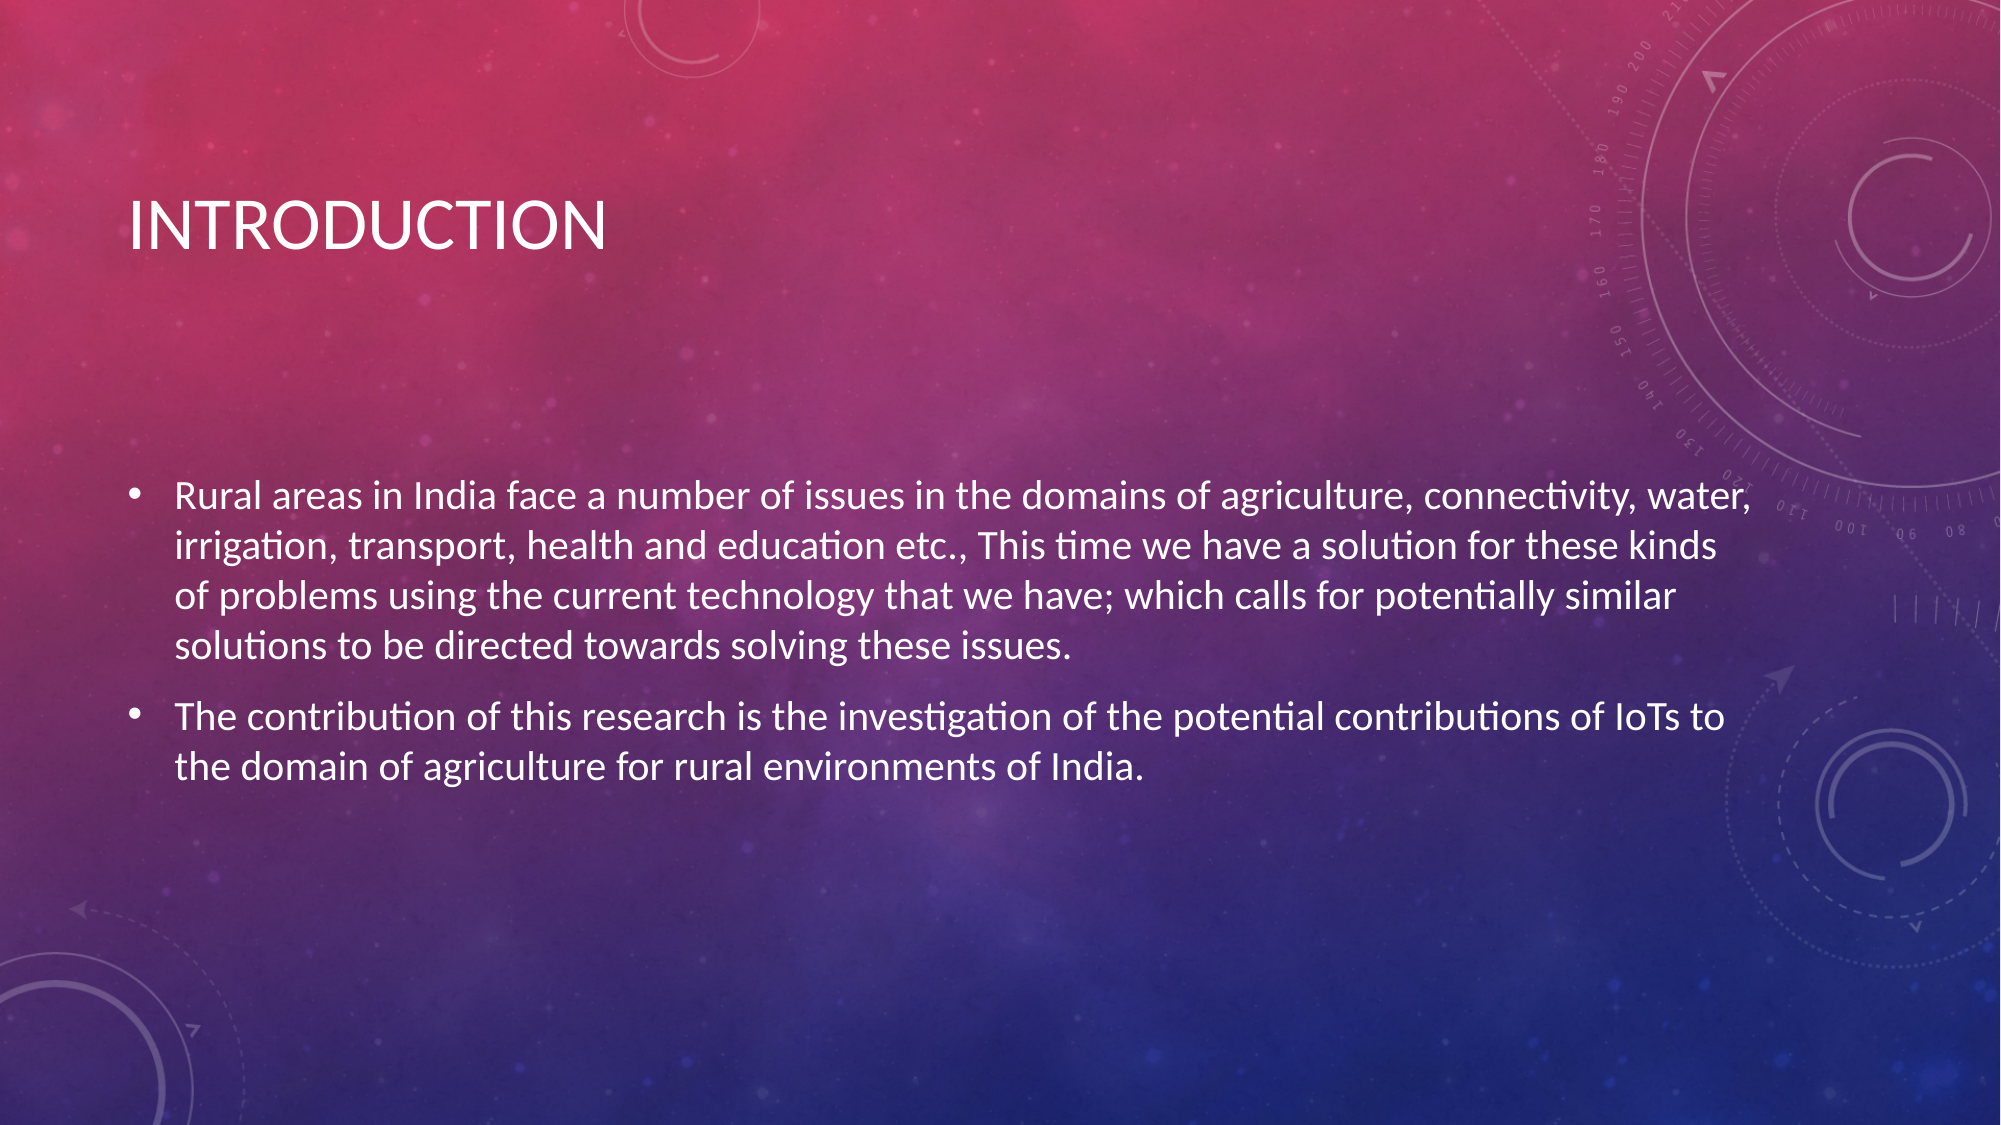

# INTRODUCTION
Rural areas in India face a number of issues in the domains of agriculture, connectivity, water, irrigation, transport, health and education etc., This time we have a solution for these kinds of problems using the current technology that we have; which calls for potentially similar solutions to be directed towards solving these issues.
The contribution of this research is the investigation of the potential contributions of IoTs to the domain of agriculture for rural environments of India.